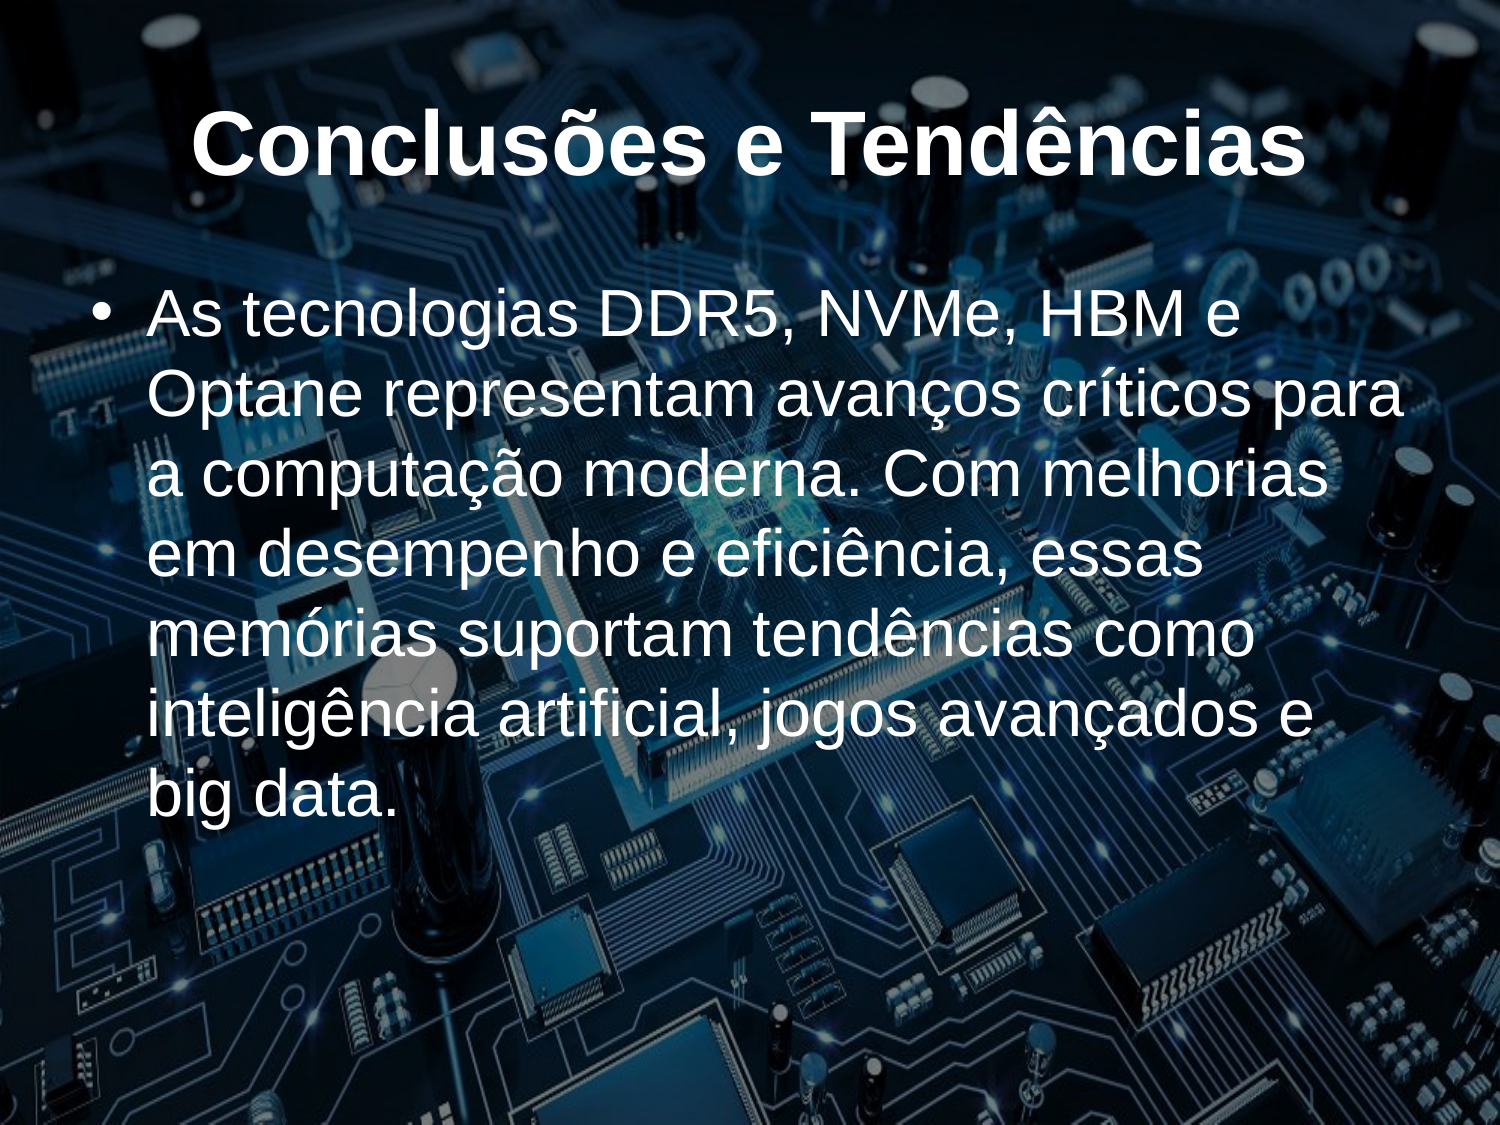

# Conclusões e Tendências
As tecnologias DDR5, NVMe, HBM e Optane representam avanços críticos para a computação moderna. Com melhorias em desempenho e eficiência, essas memórias suportam tendências como inteligência artificial, jogos avançados e big data.